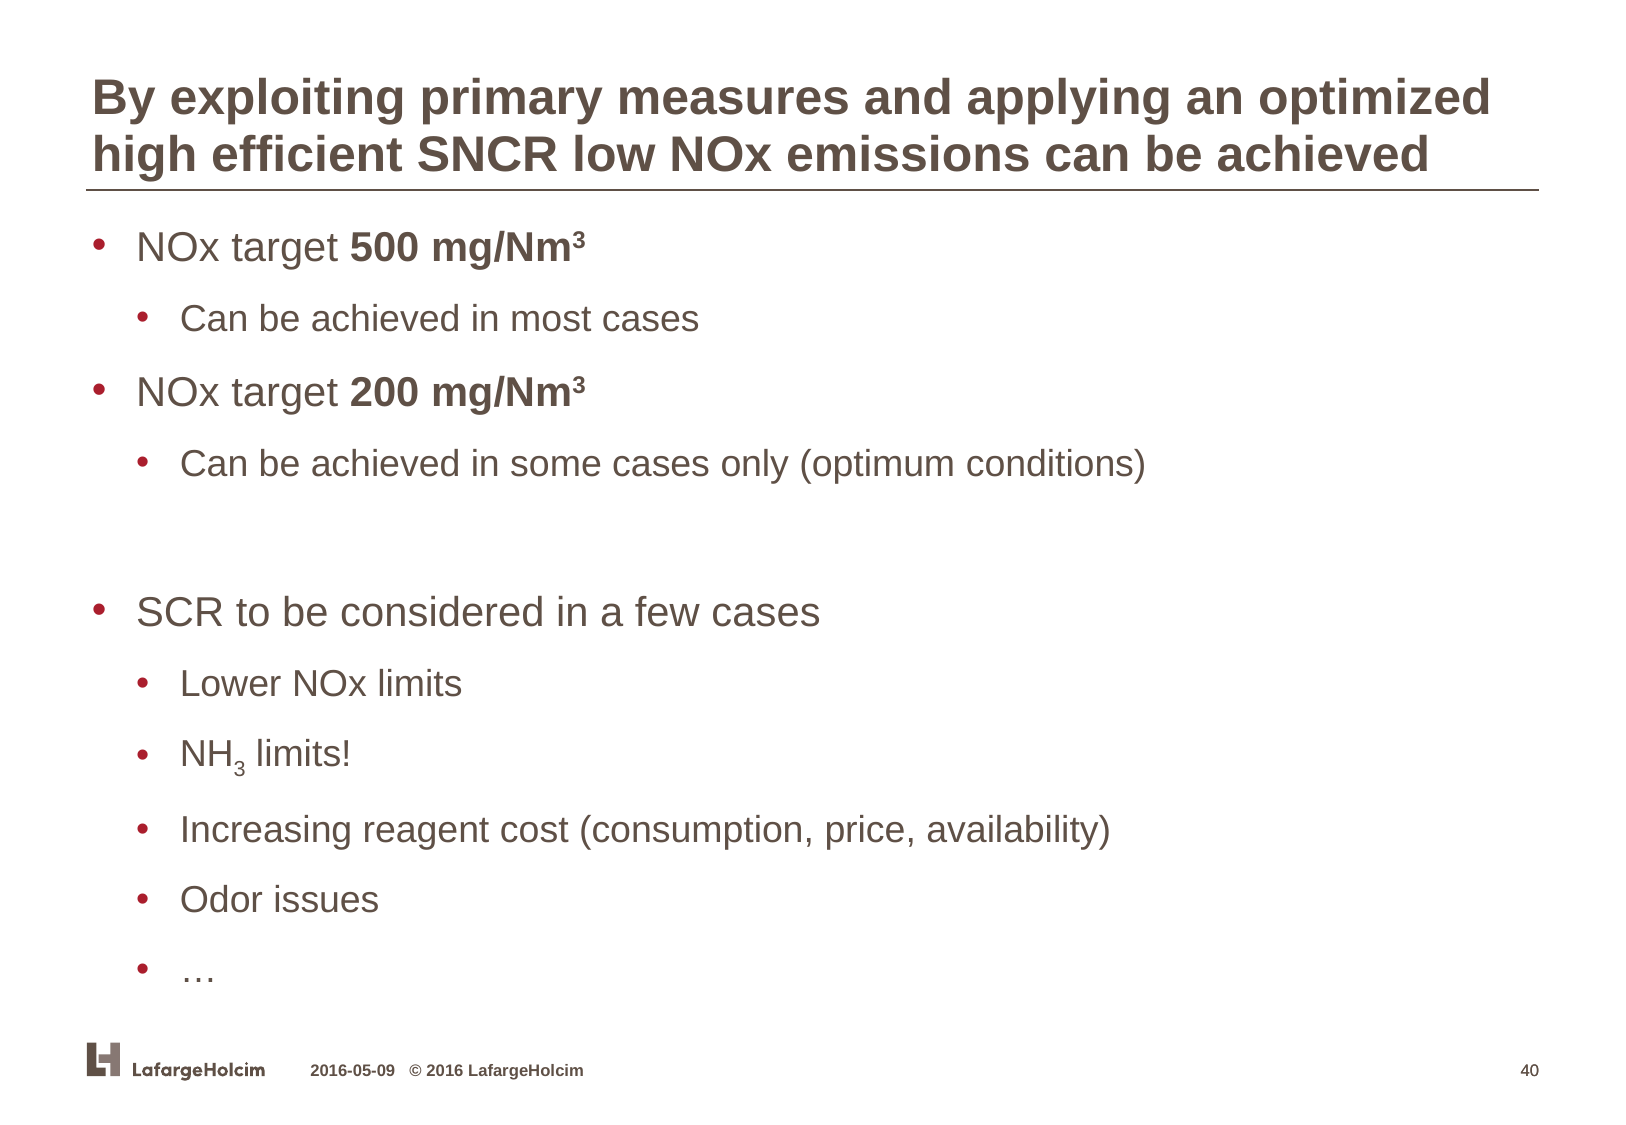

By exploiting primary measures and applying an optimized high efficient SNCR low NOx emissions can be achieved
NOx target 500 mg/Nm3
Can be achieved in most cases
NOx target 200 mg/Nm3
Can be achieved in some cases only (optimum conditions)

SCR to be considered in a few cases
Lower NOx limits
NH3 limits!
Increasing reagent cost (consumption, price, availability)
Odor issues
…
2016-05-09   © 2016 LafargeHolcim
40
40